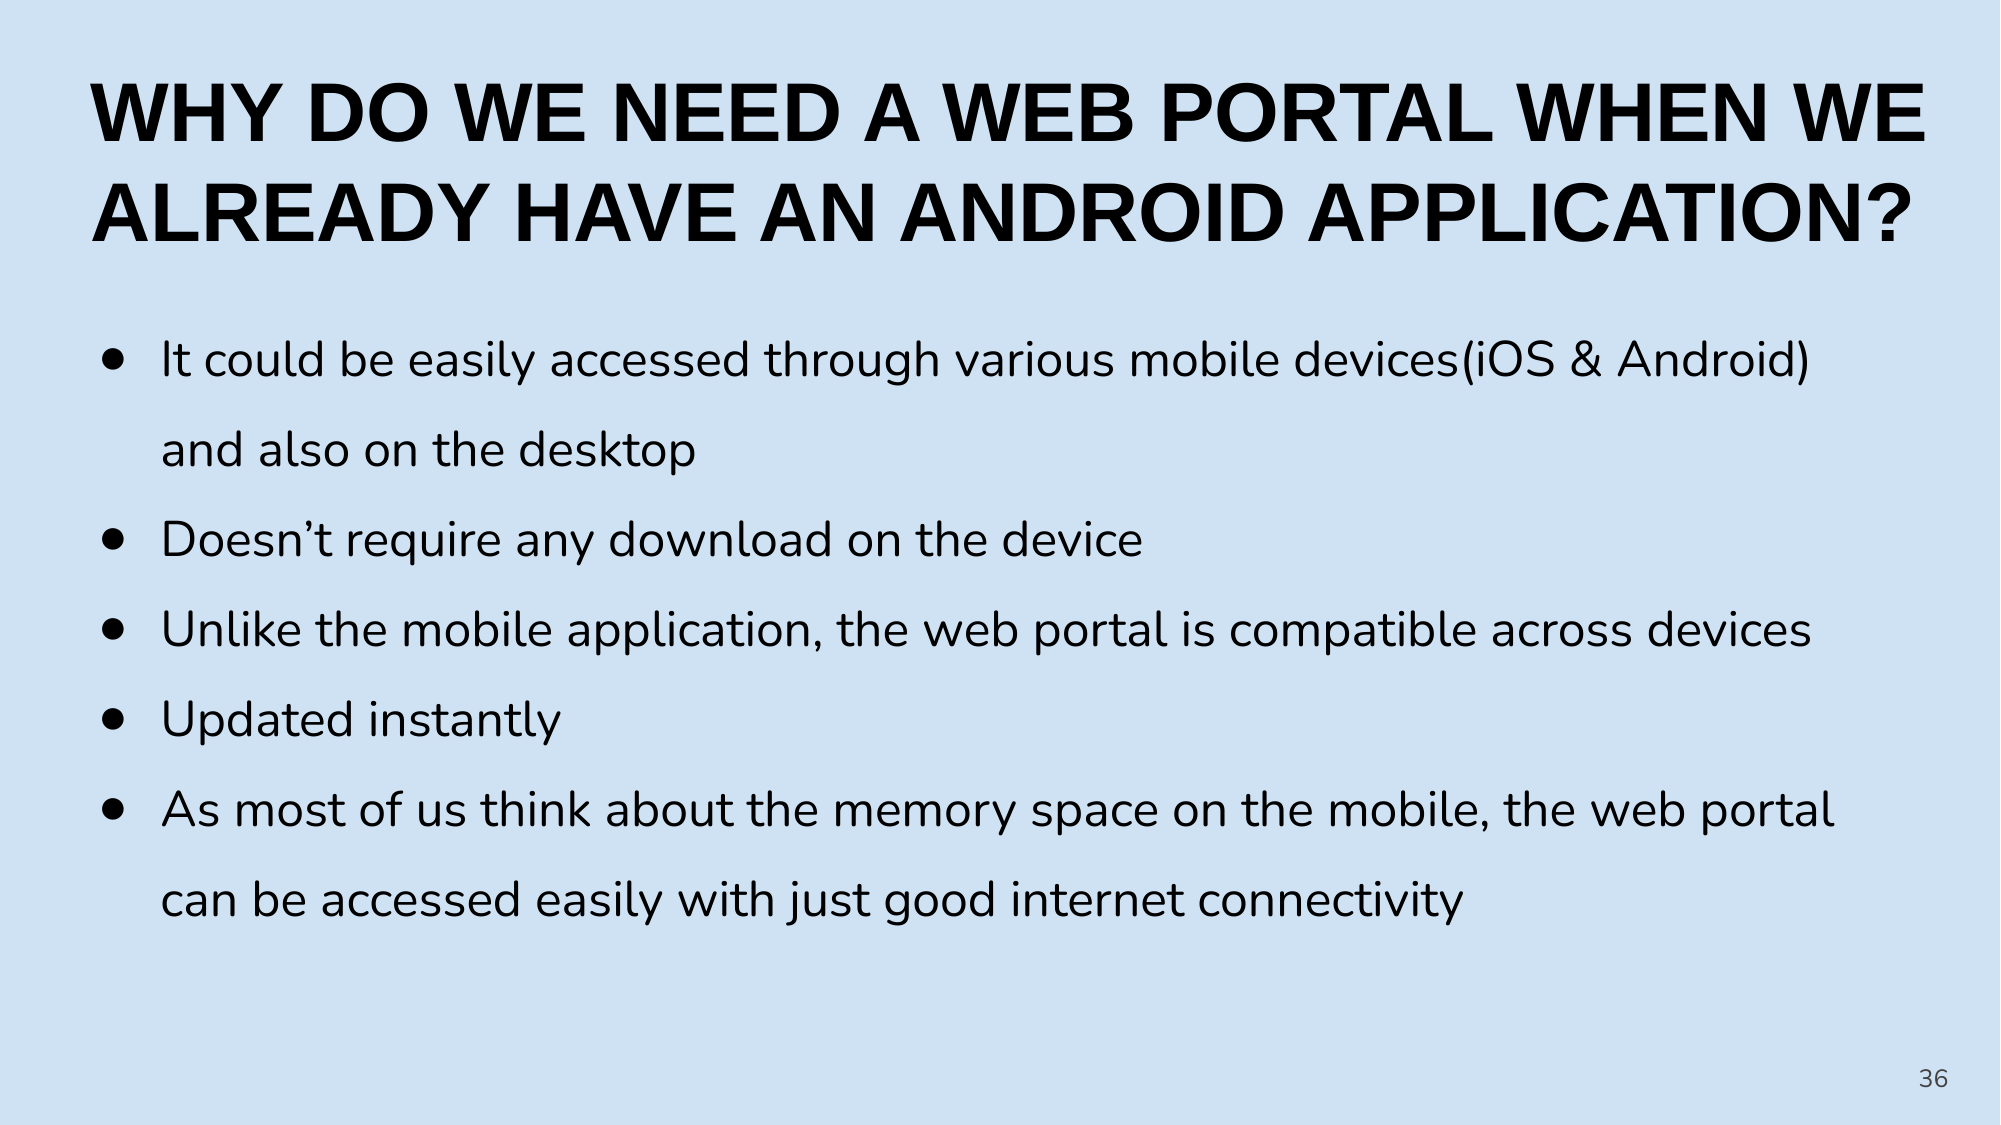

WHY DO WE NEED A WEB PORTAL WHEN WE ALREADY HAVE AN ANDROID APPLICATION?

It could be easily accessed through various mobile devices(iOS & Android) and also on the desktop
Doesn’t require any download on the device
Unlike the mobile application, the web portal is compatible across devices
Updated instantly
As most of us think about the memory space on the mobile, the web portal can be accessed easily with just good internet connectivity

36